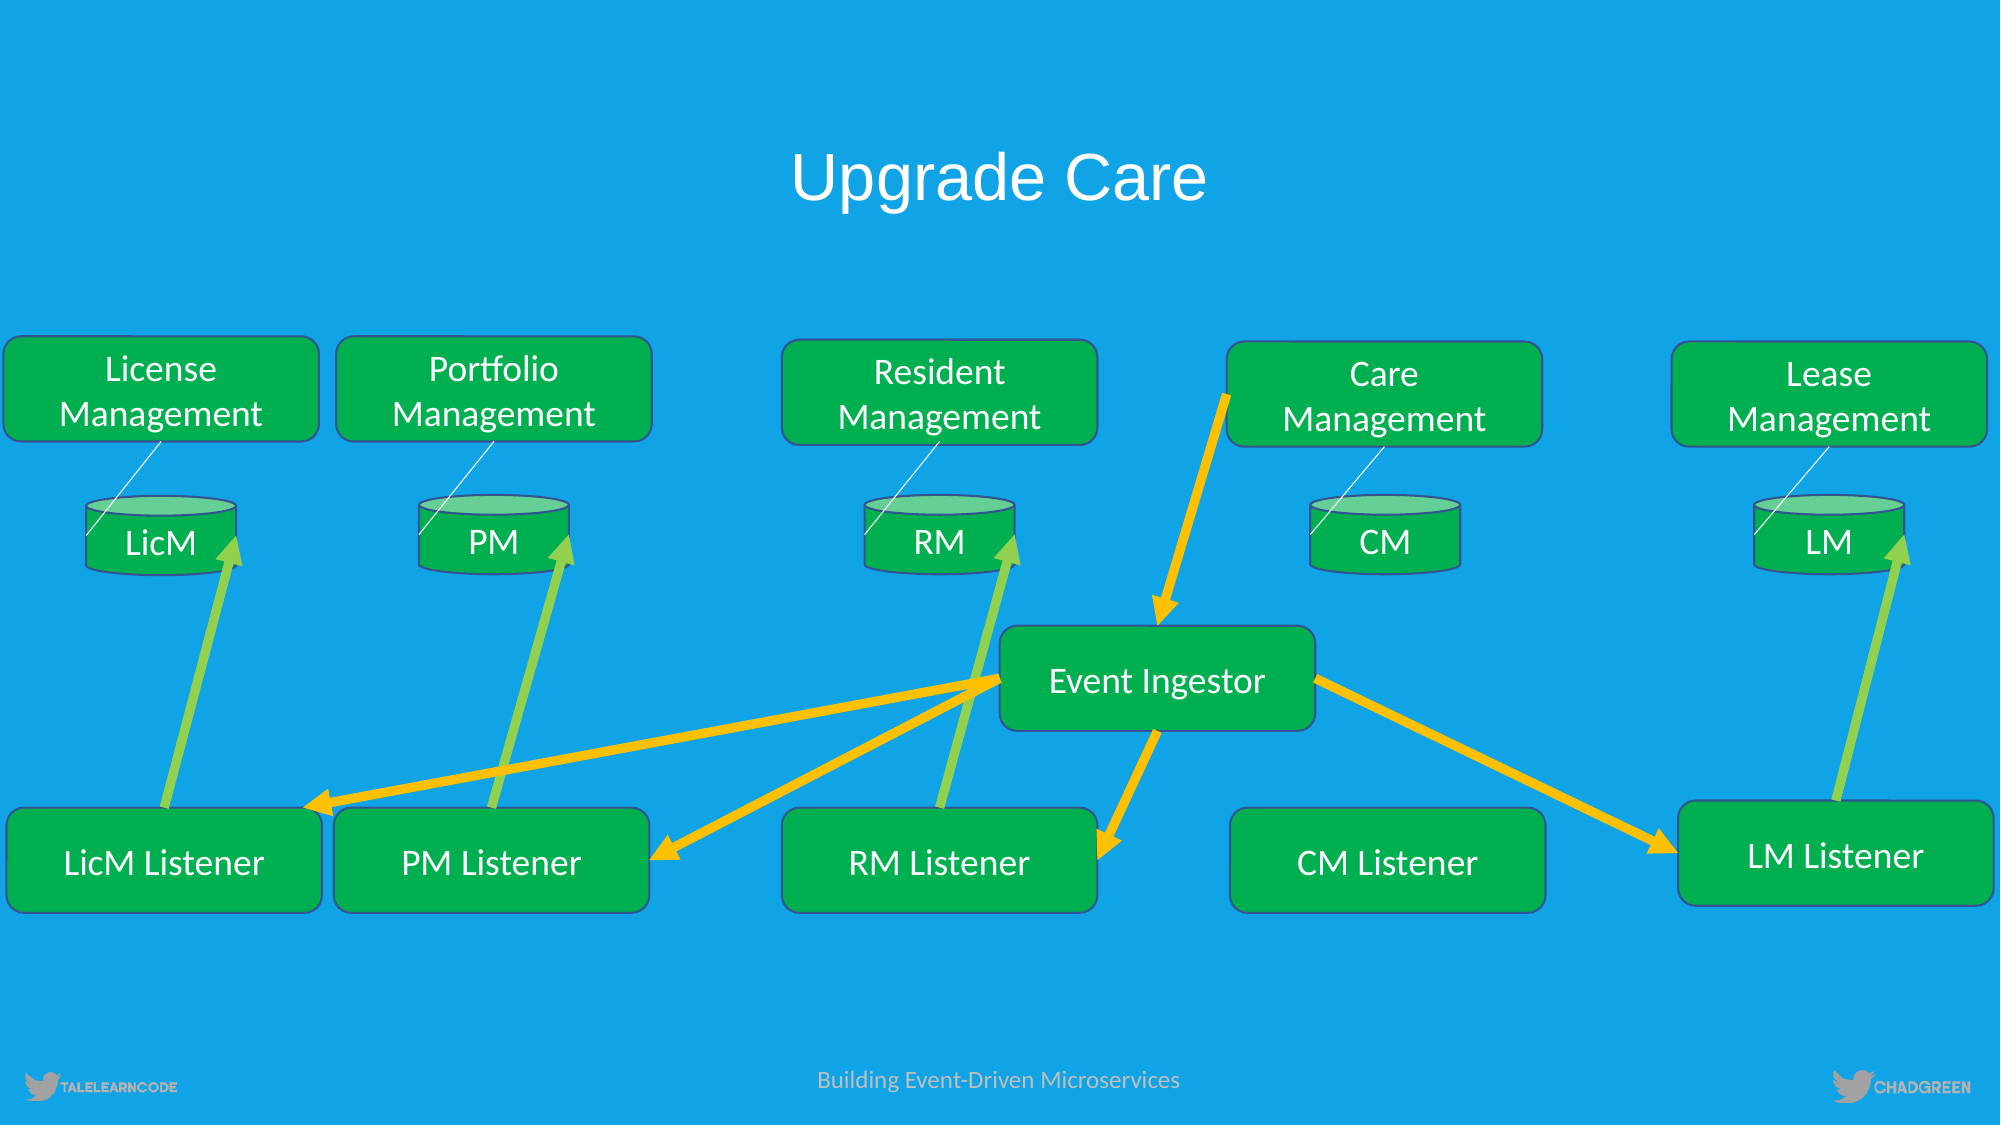

Upgrade Care
License Management
Portfolio Management
Resident Management
Resident Management
Care Management
Lease Management
PM
RM
CM
LM
LicM
Event Ingestor
LM Listener
LicM Listener
RM Listener
CM Listener
PM Listener